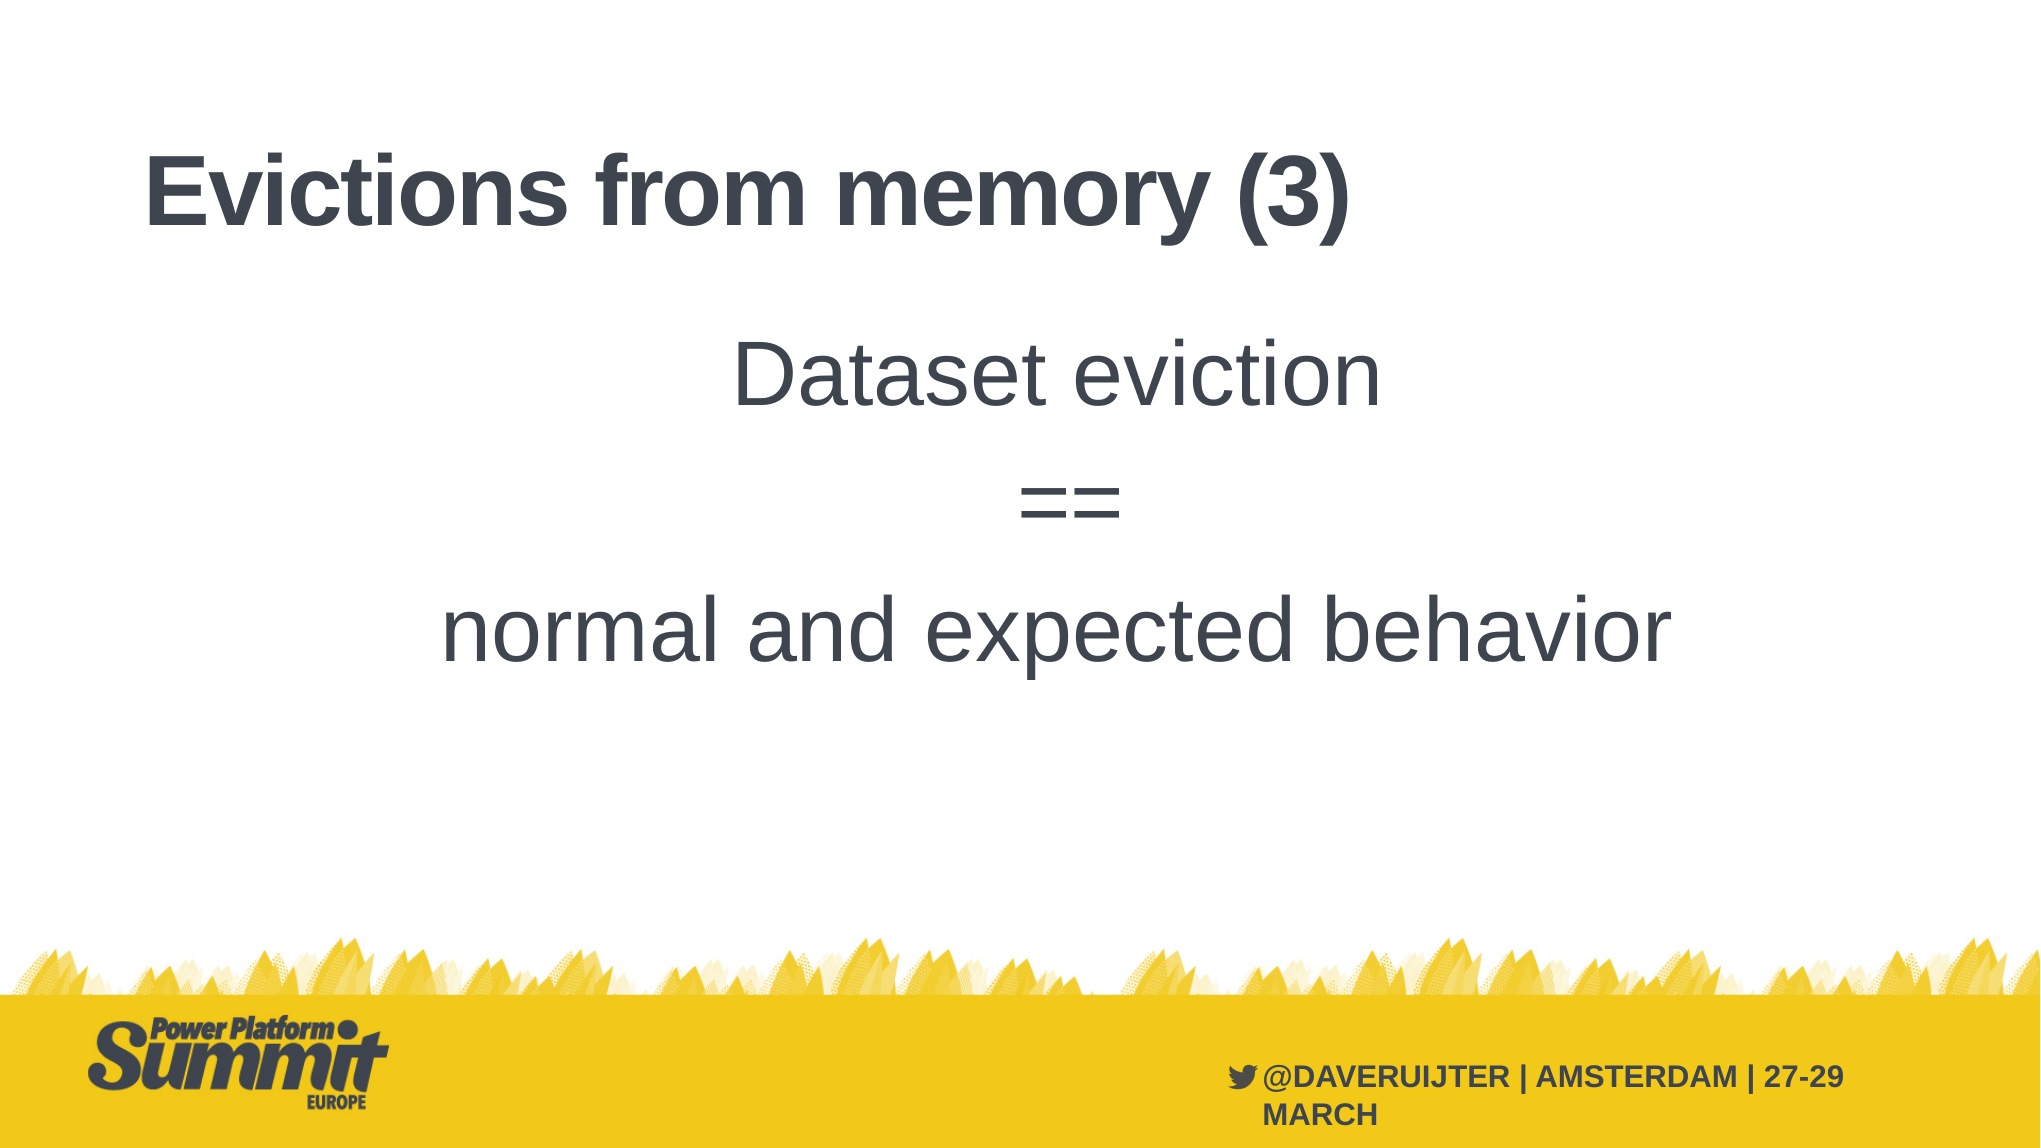

# Evictions from memory (3)
Dataset eviction
 ==
normal and expected behavior